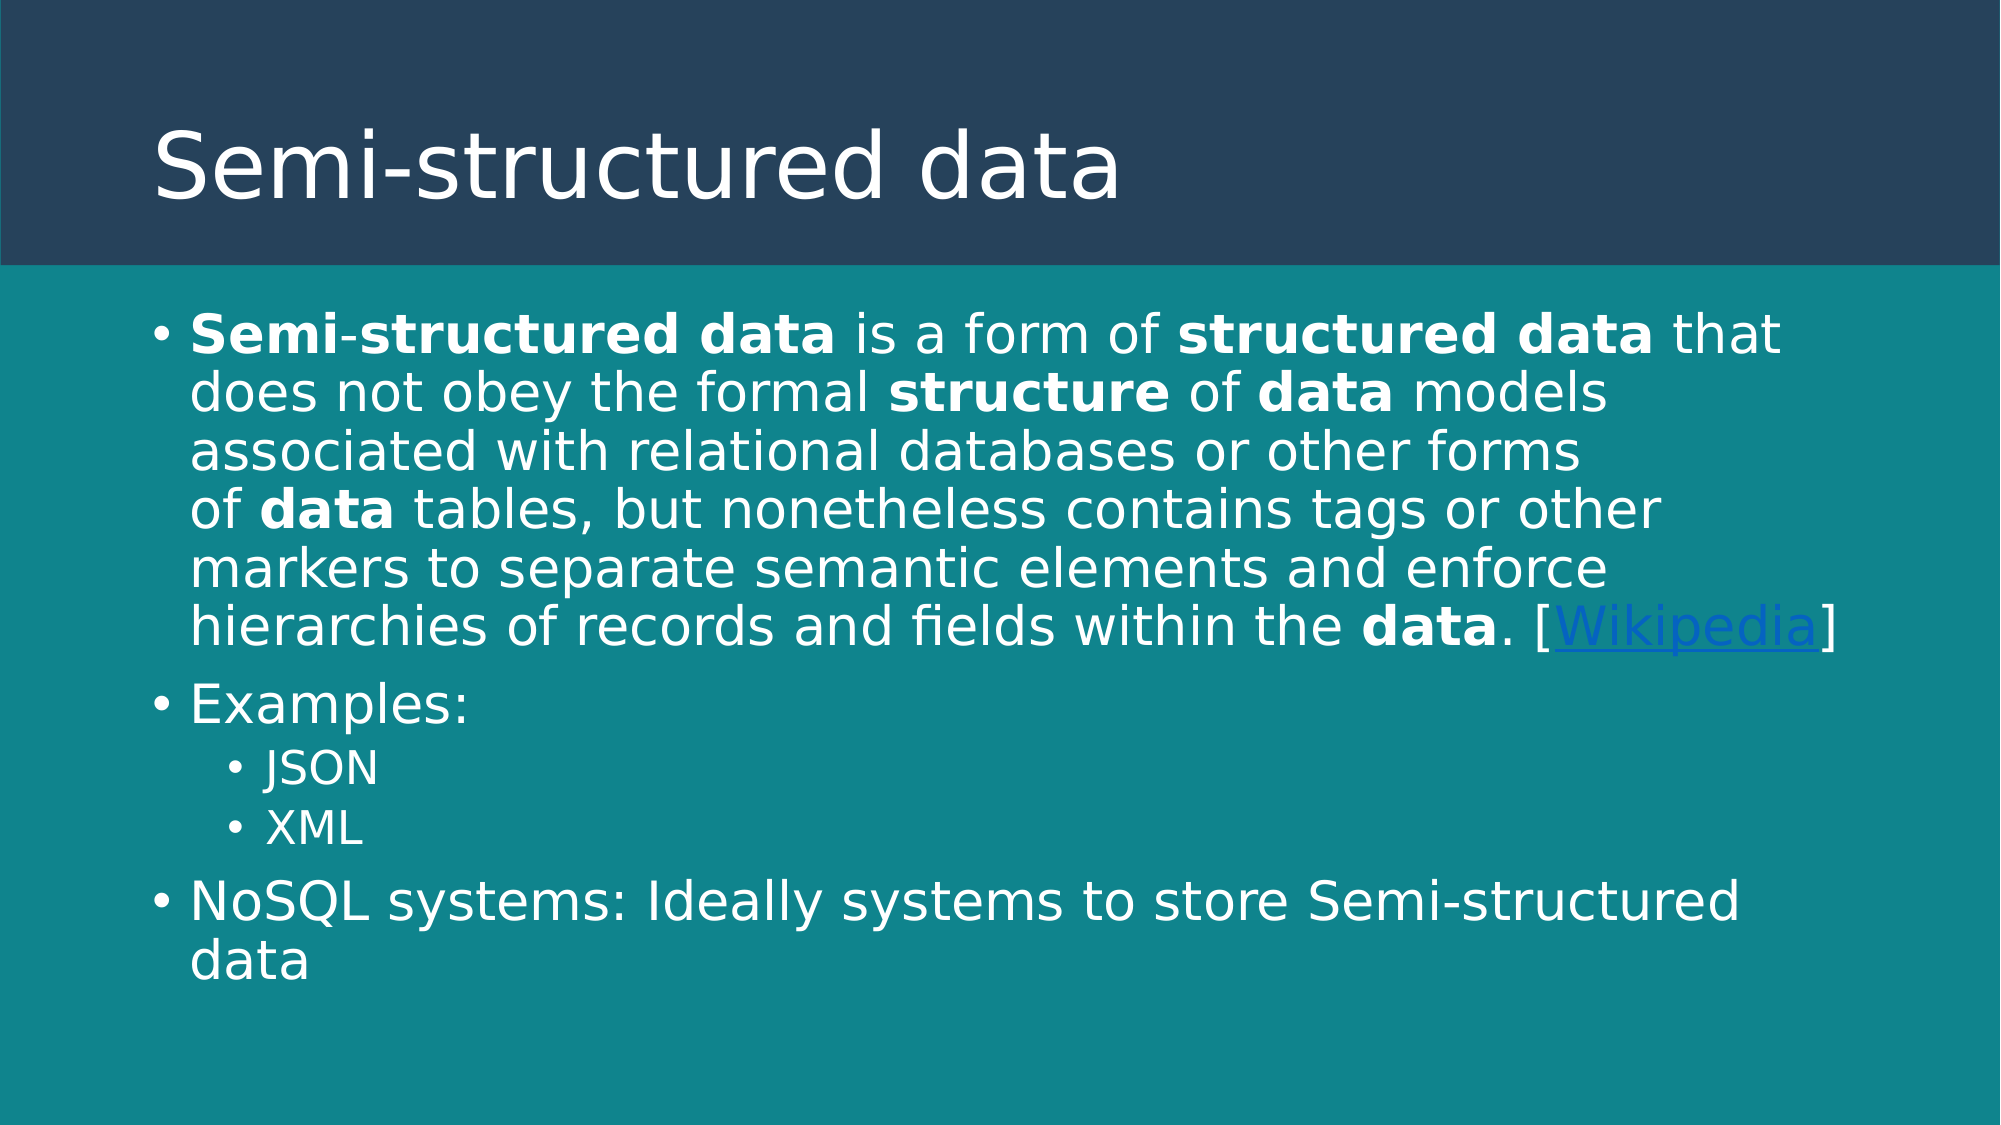

# Semi-structured data
Semi-structured data is a form of structured data that does not obey the formal structure of data models associated with relational databases or other forms of data tables, but nonetheless contains tags or other markers to separate semantic elements and enforce hierarchies of records and fields within the data. [Wikipedia]
Examples:
JSON
XML
NoSQL systems: Ideally systems to store Semi-structured data